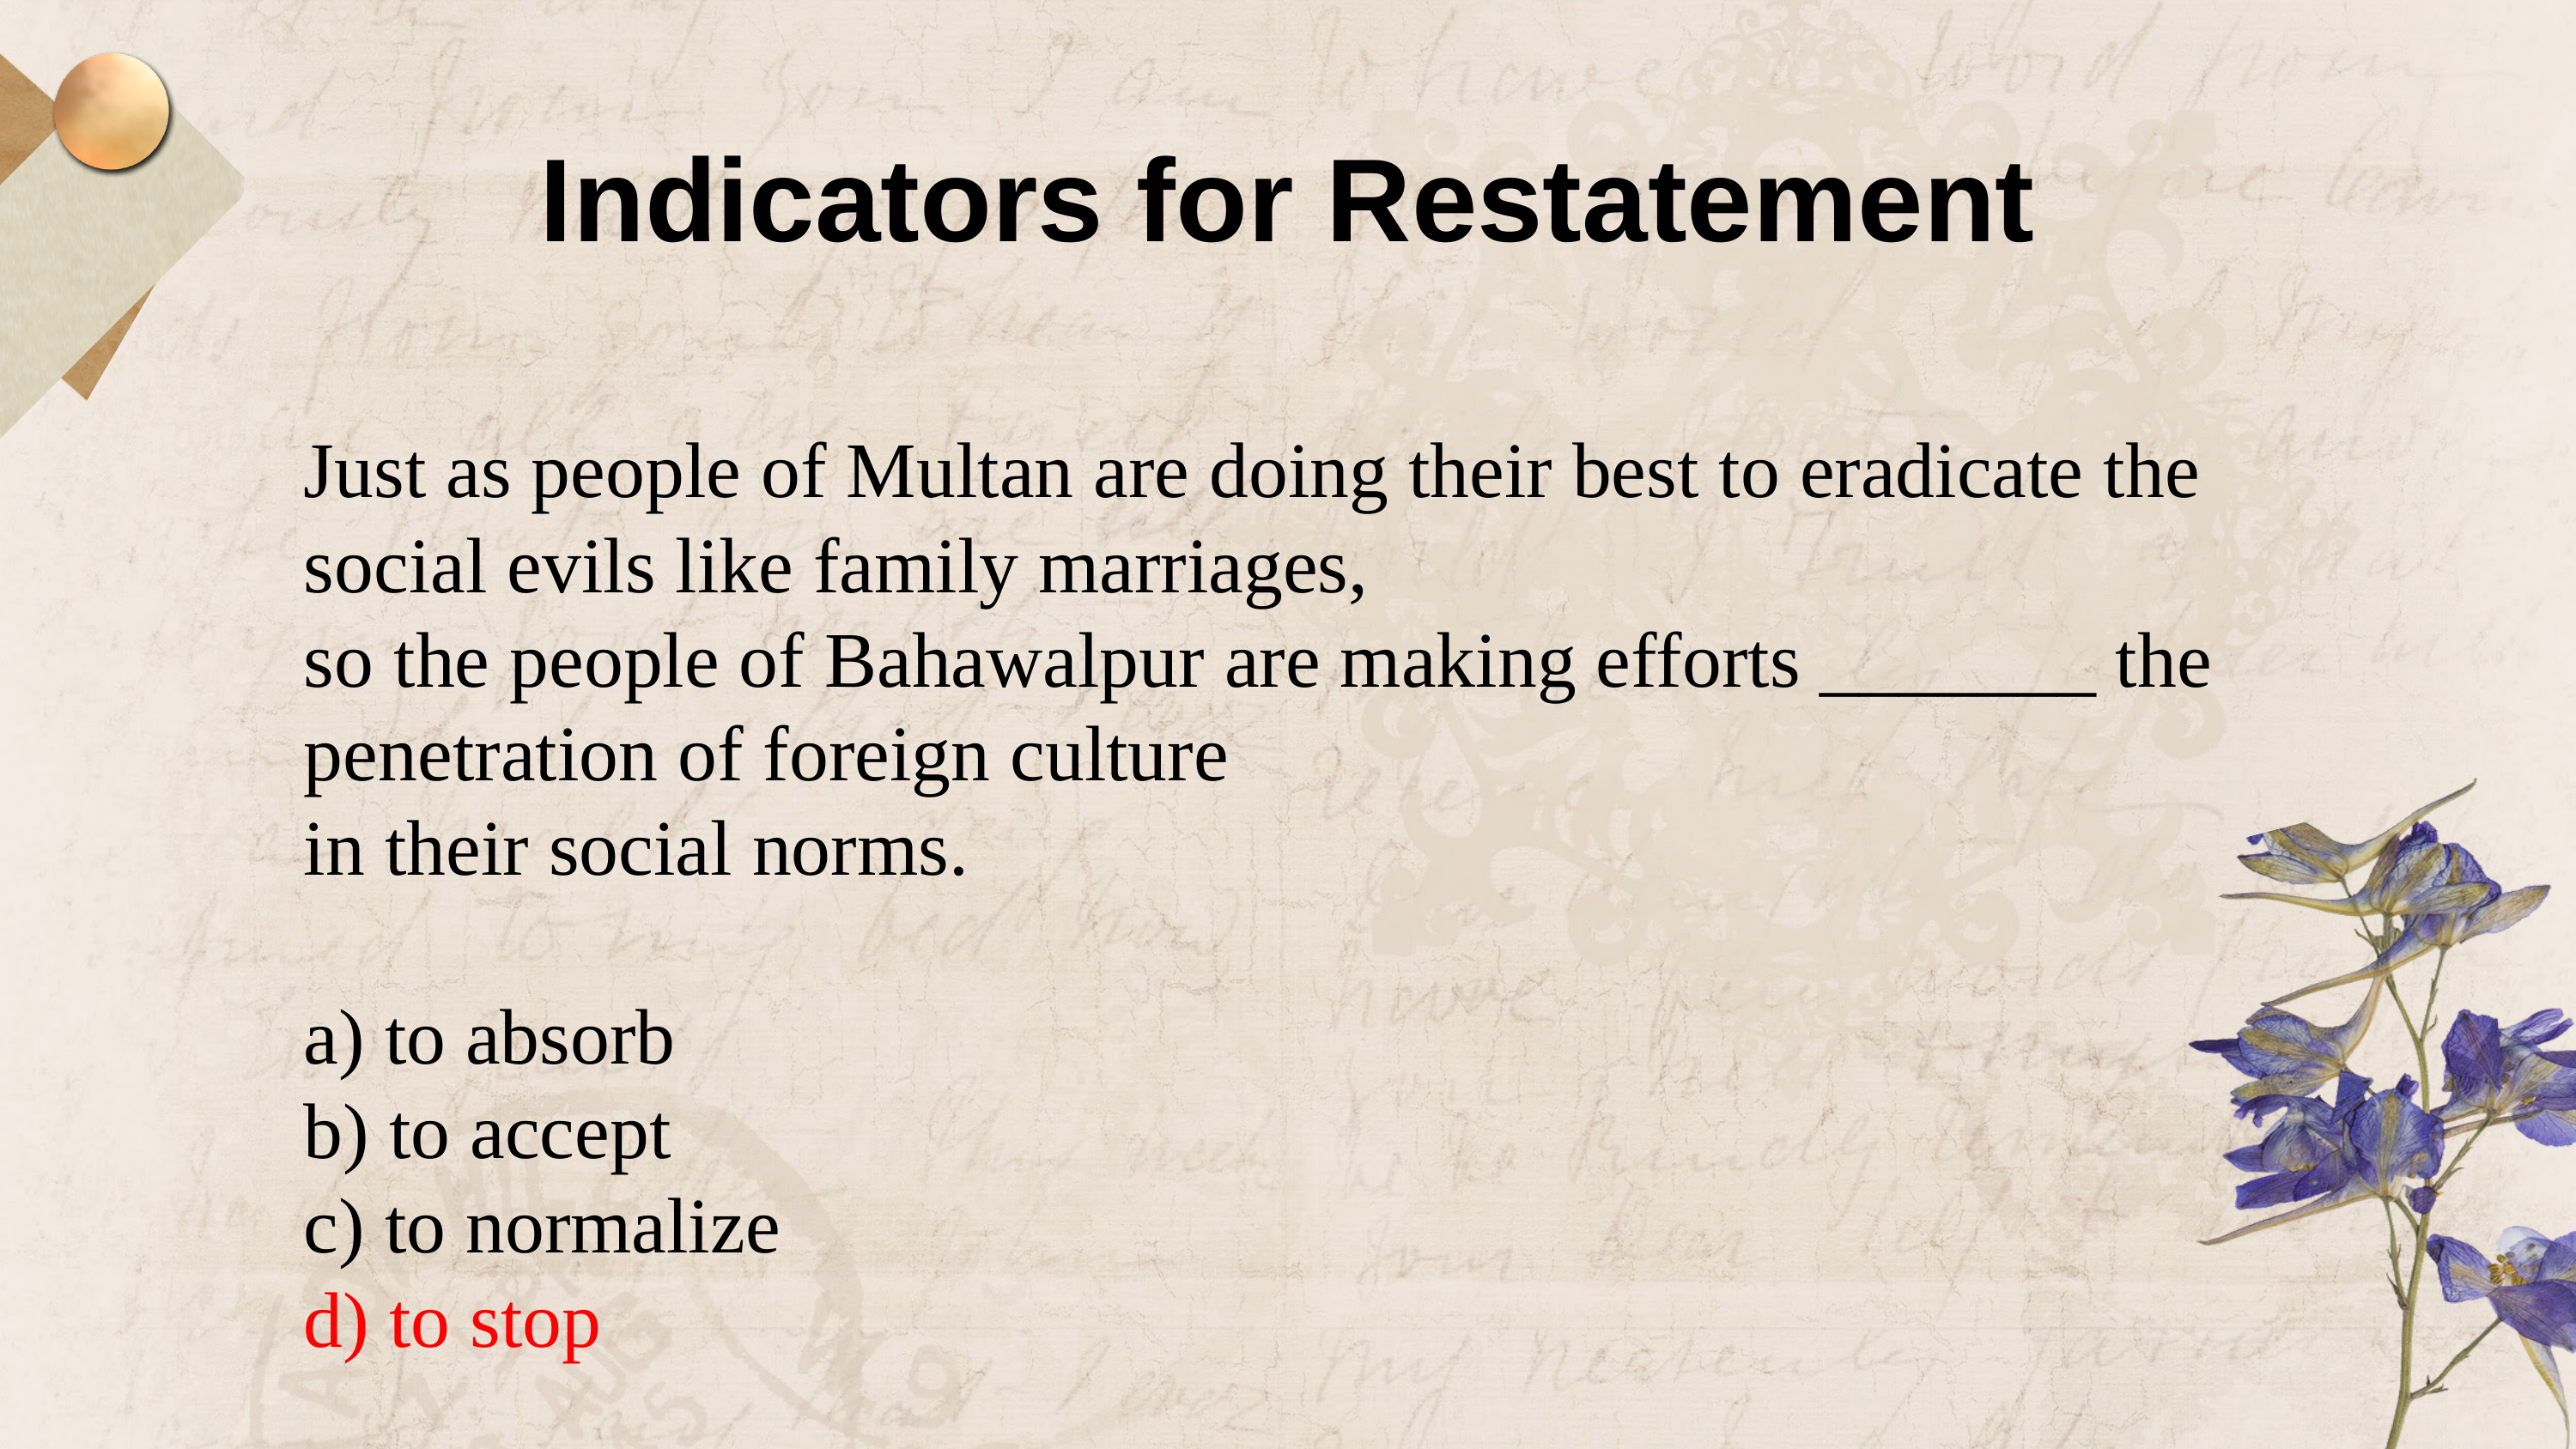

Indicators for Restatement

Just as people of Multan are doing their best to eradicate the social evils like family marriages,
so the people of Bahawalpur are making efforts _______ the penetration of foreign culture
in their social norms.

a) to absorb
b) to accept
c) to normalize
d) to stop